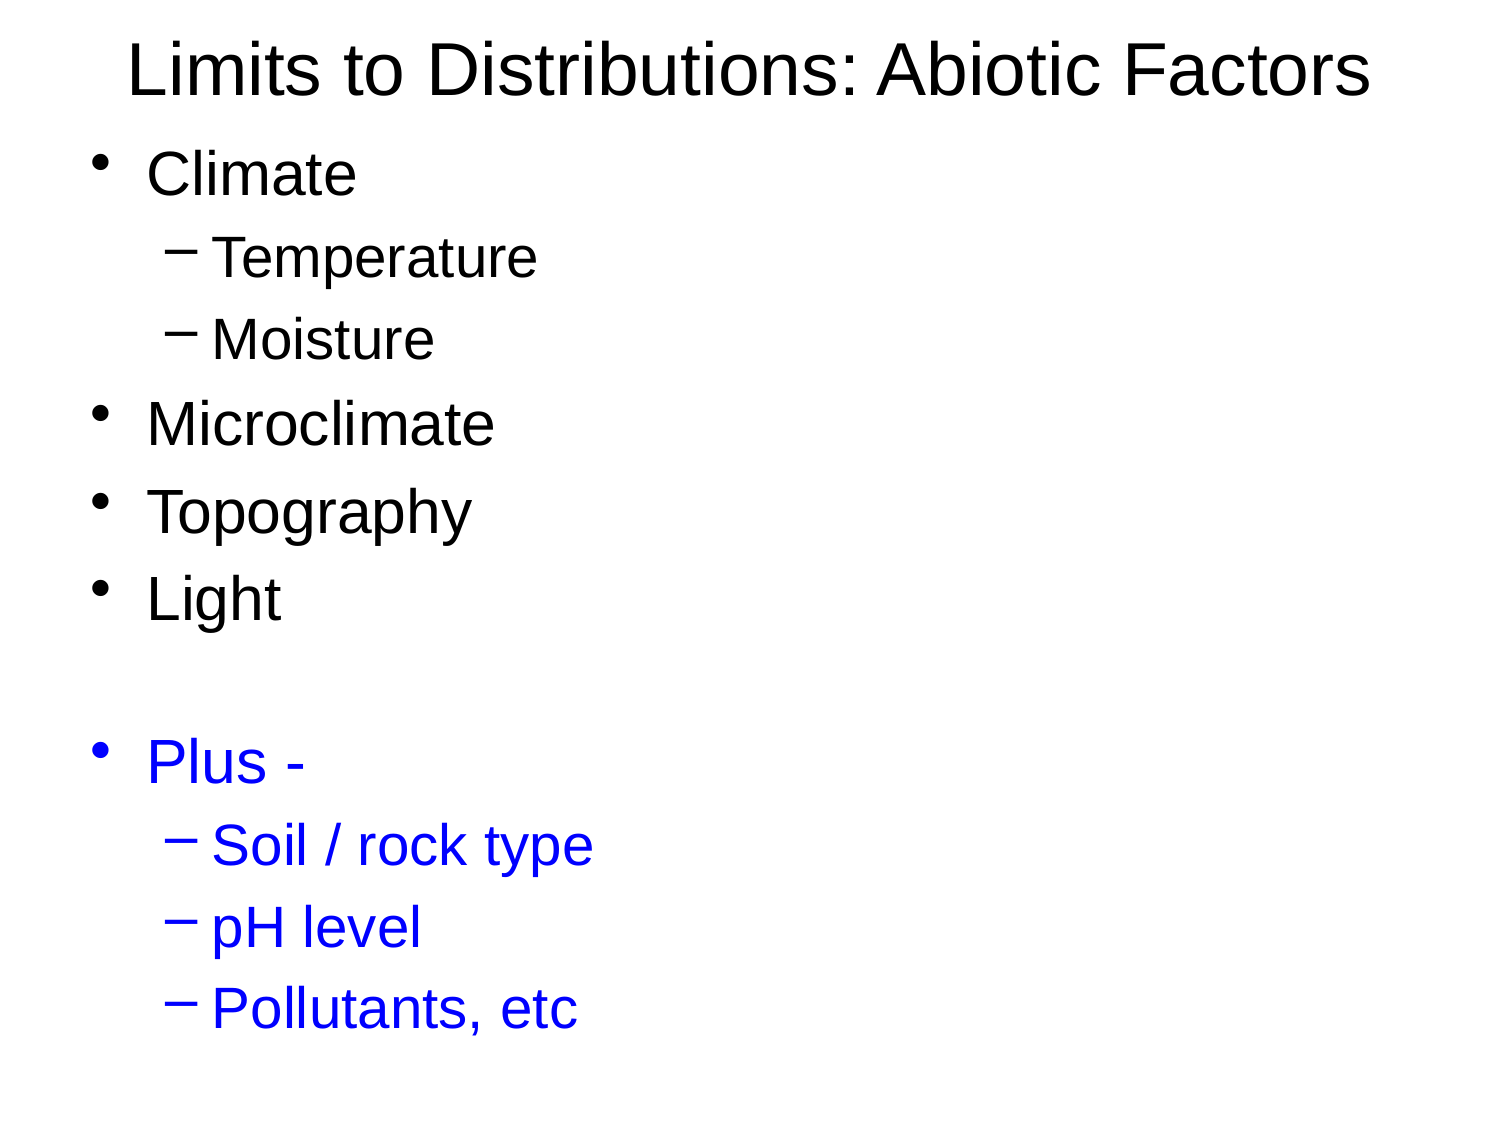

# Limits to Distributions: Abiotic Factors
Climate
Temperature
Moisture
Microclimate
Topography
Light
Plus -
Soil / rock type
pH level
Pollutants, etc